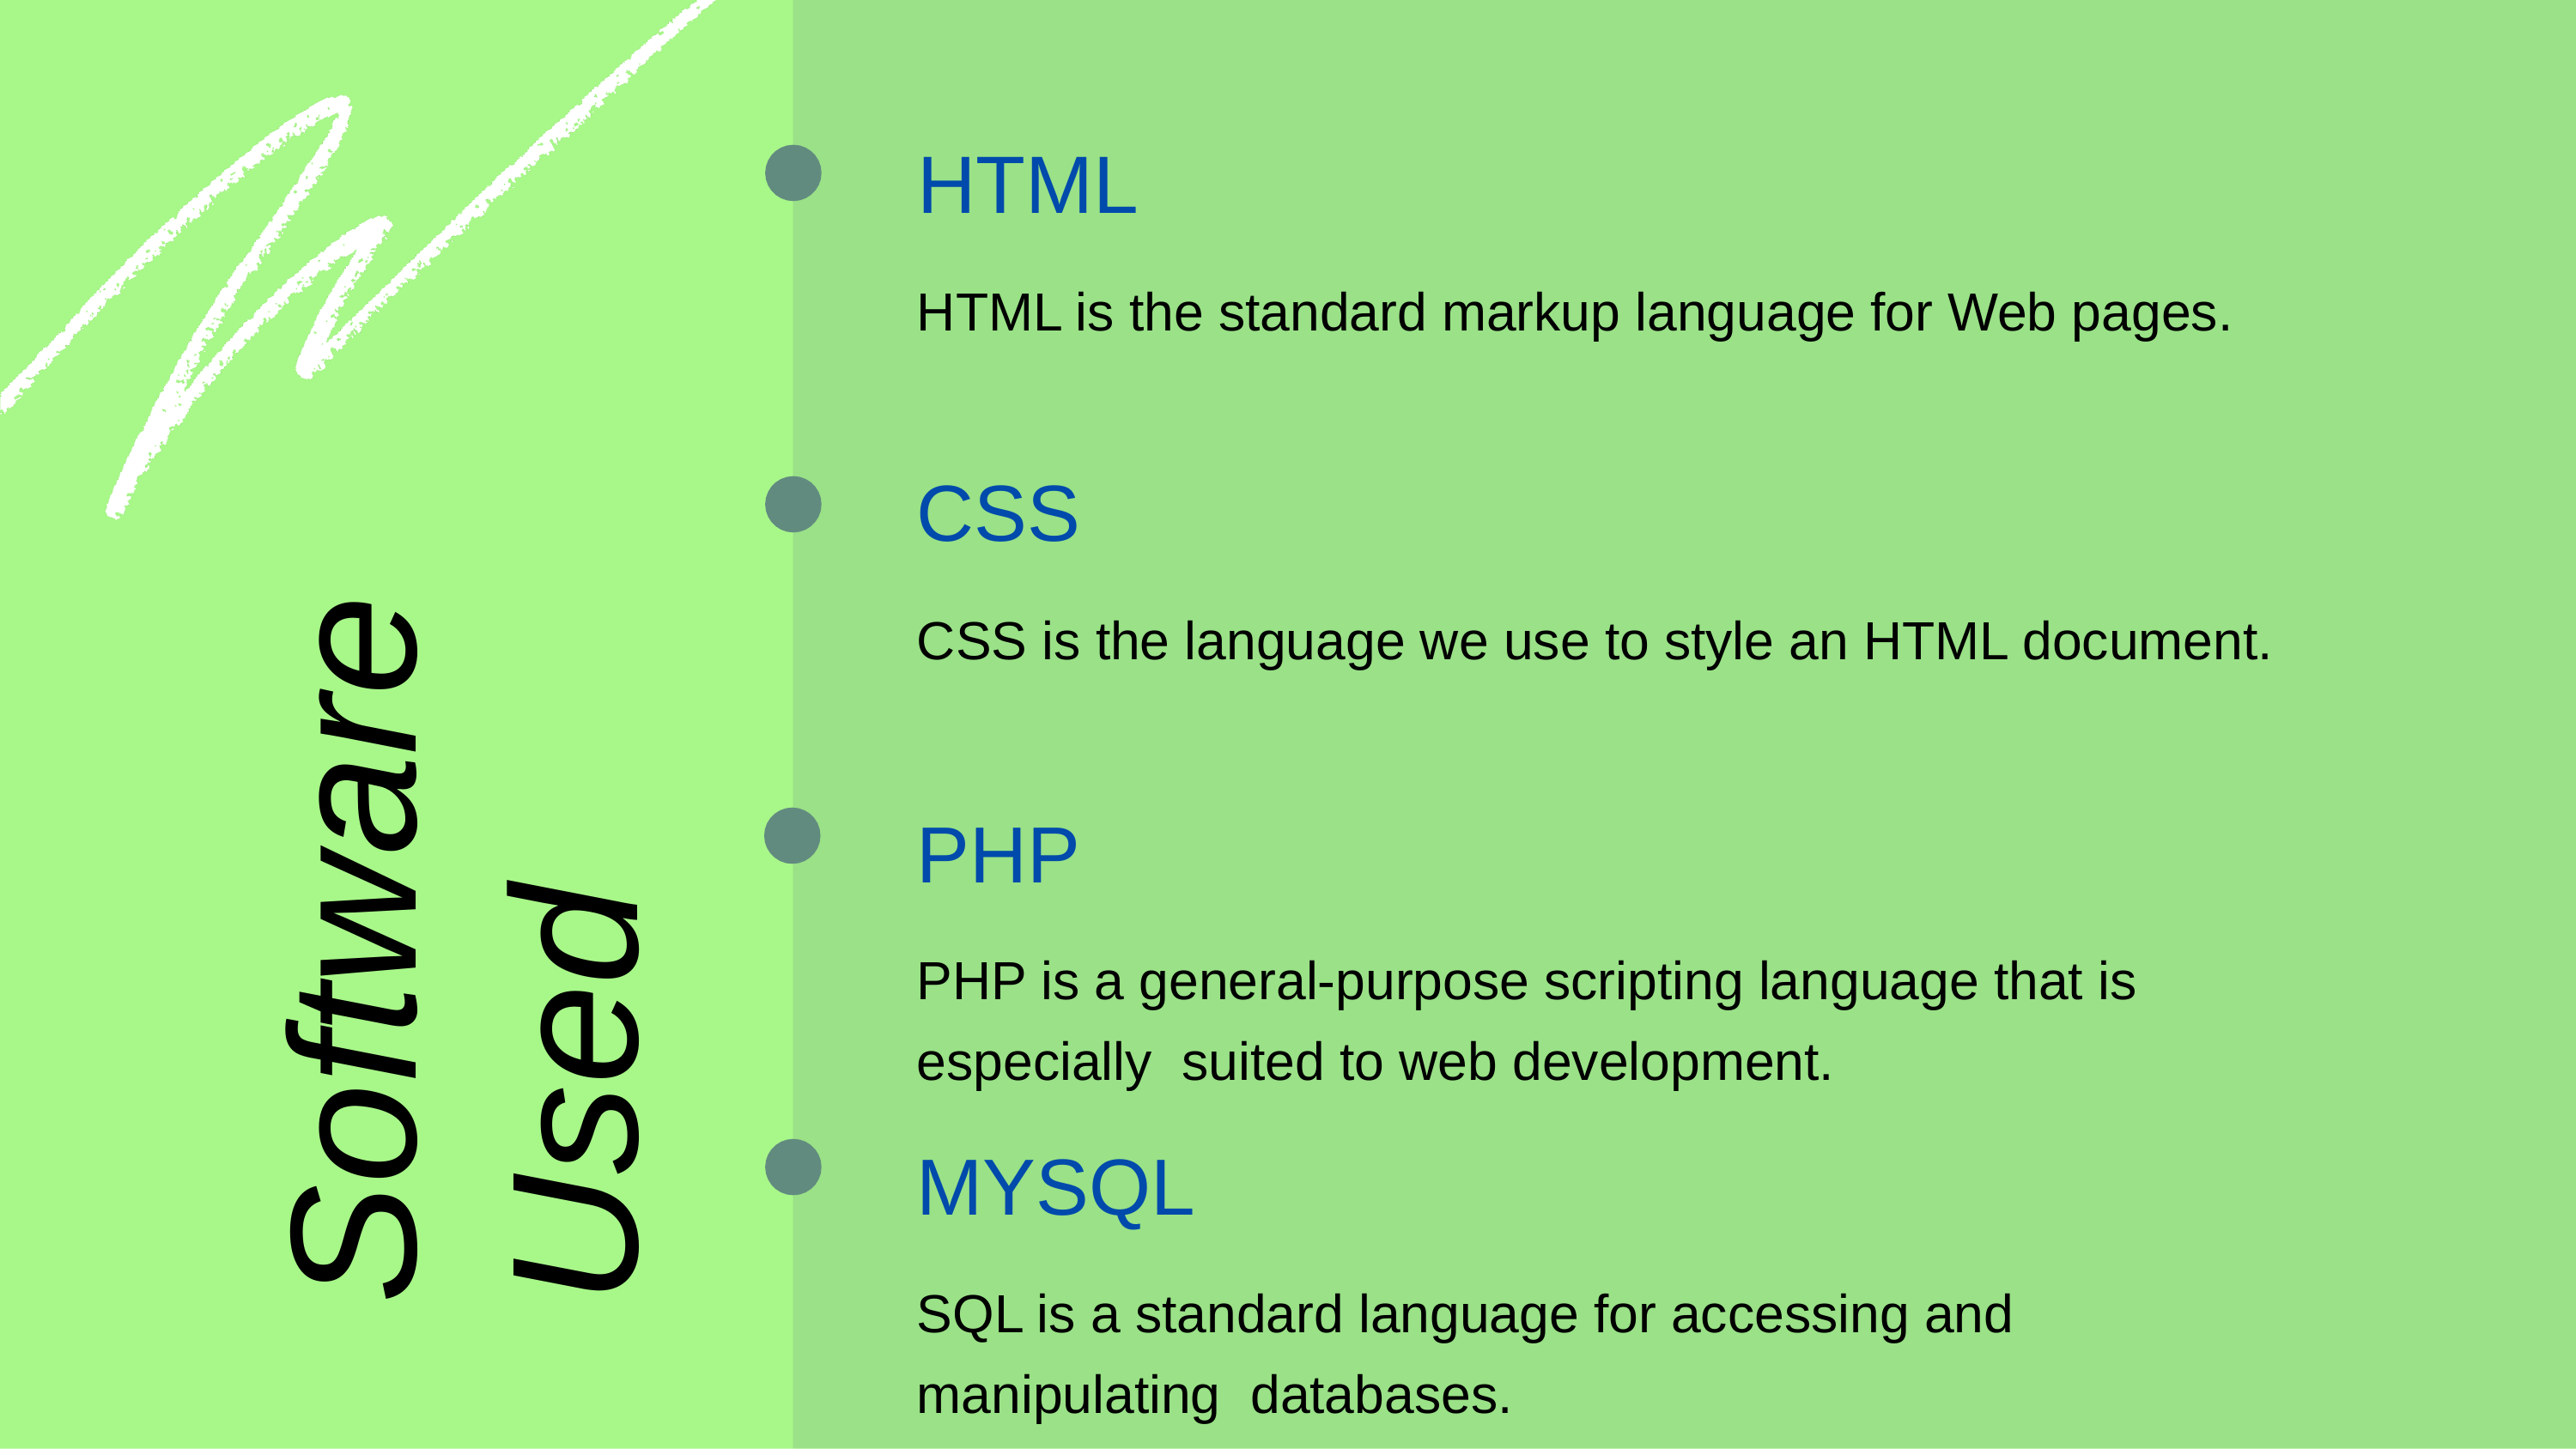

# HTML

HTML is the standard markup language for Web pages.

CSS
CSS is the language we use to style an HTML document.

PHP
PHP is a general-purpose scripting language that is especially  suited to web development.
MYSQL
SQL is a standard language for accessing and manipulating  databases.
Software
Used